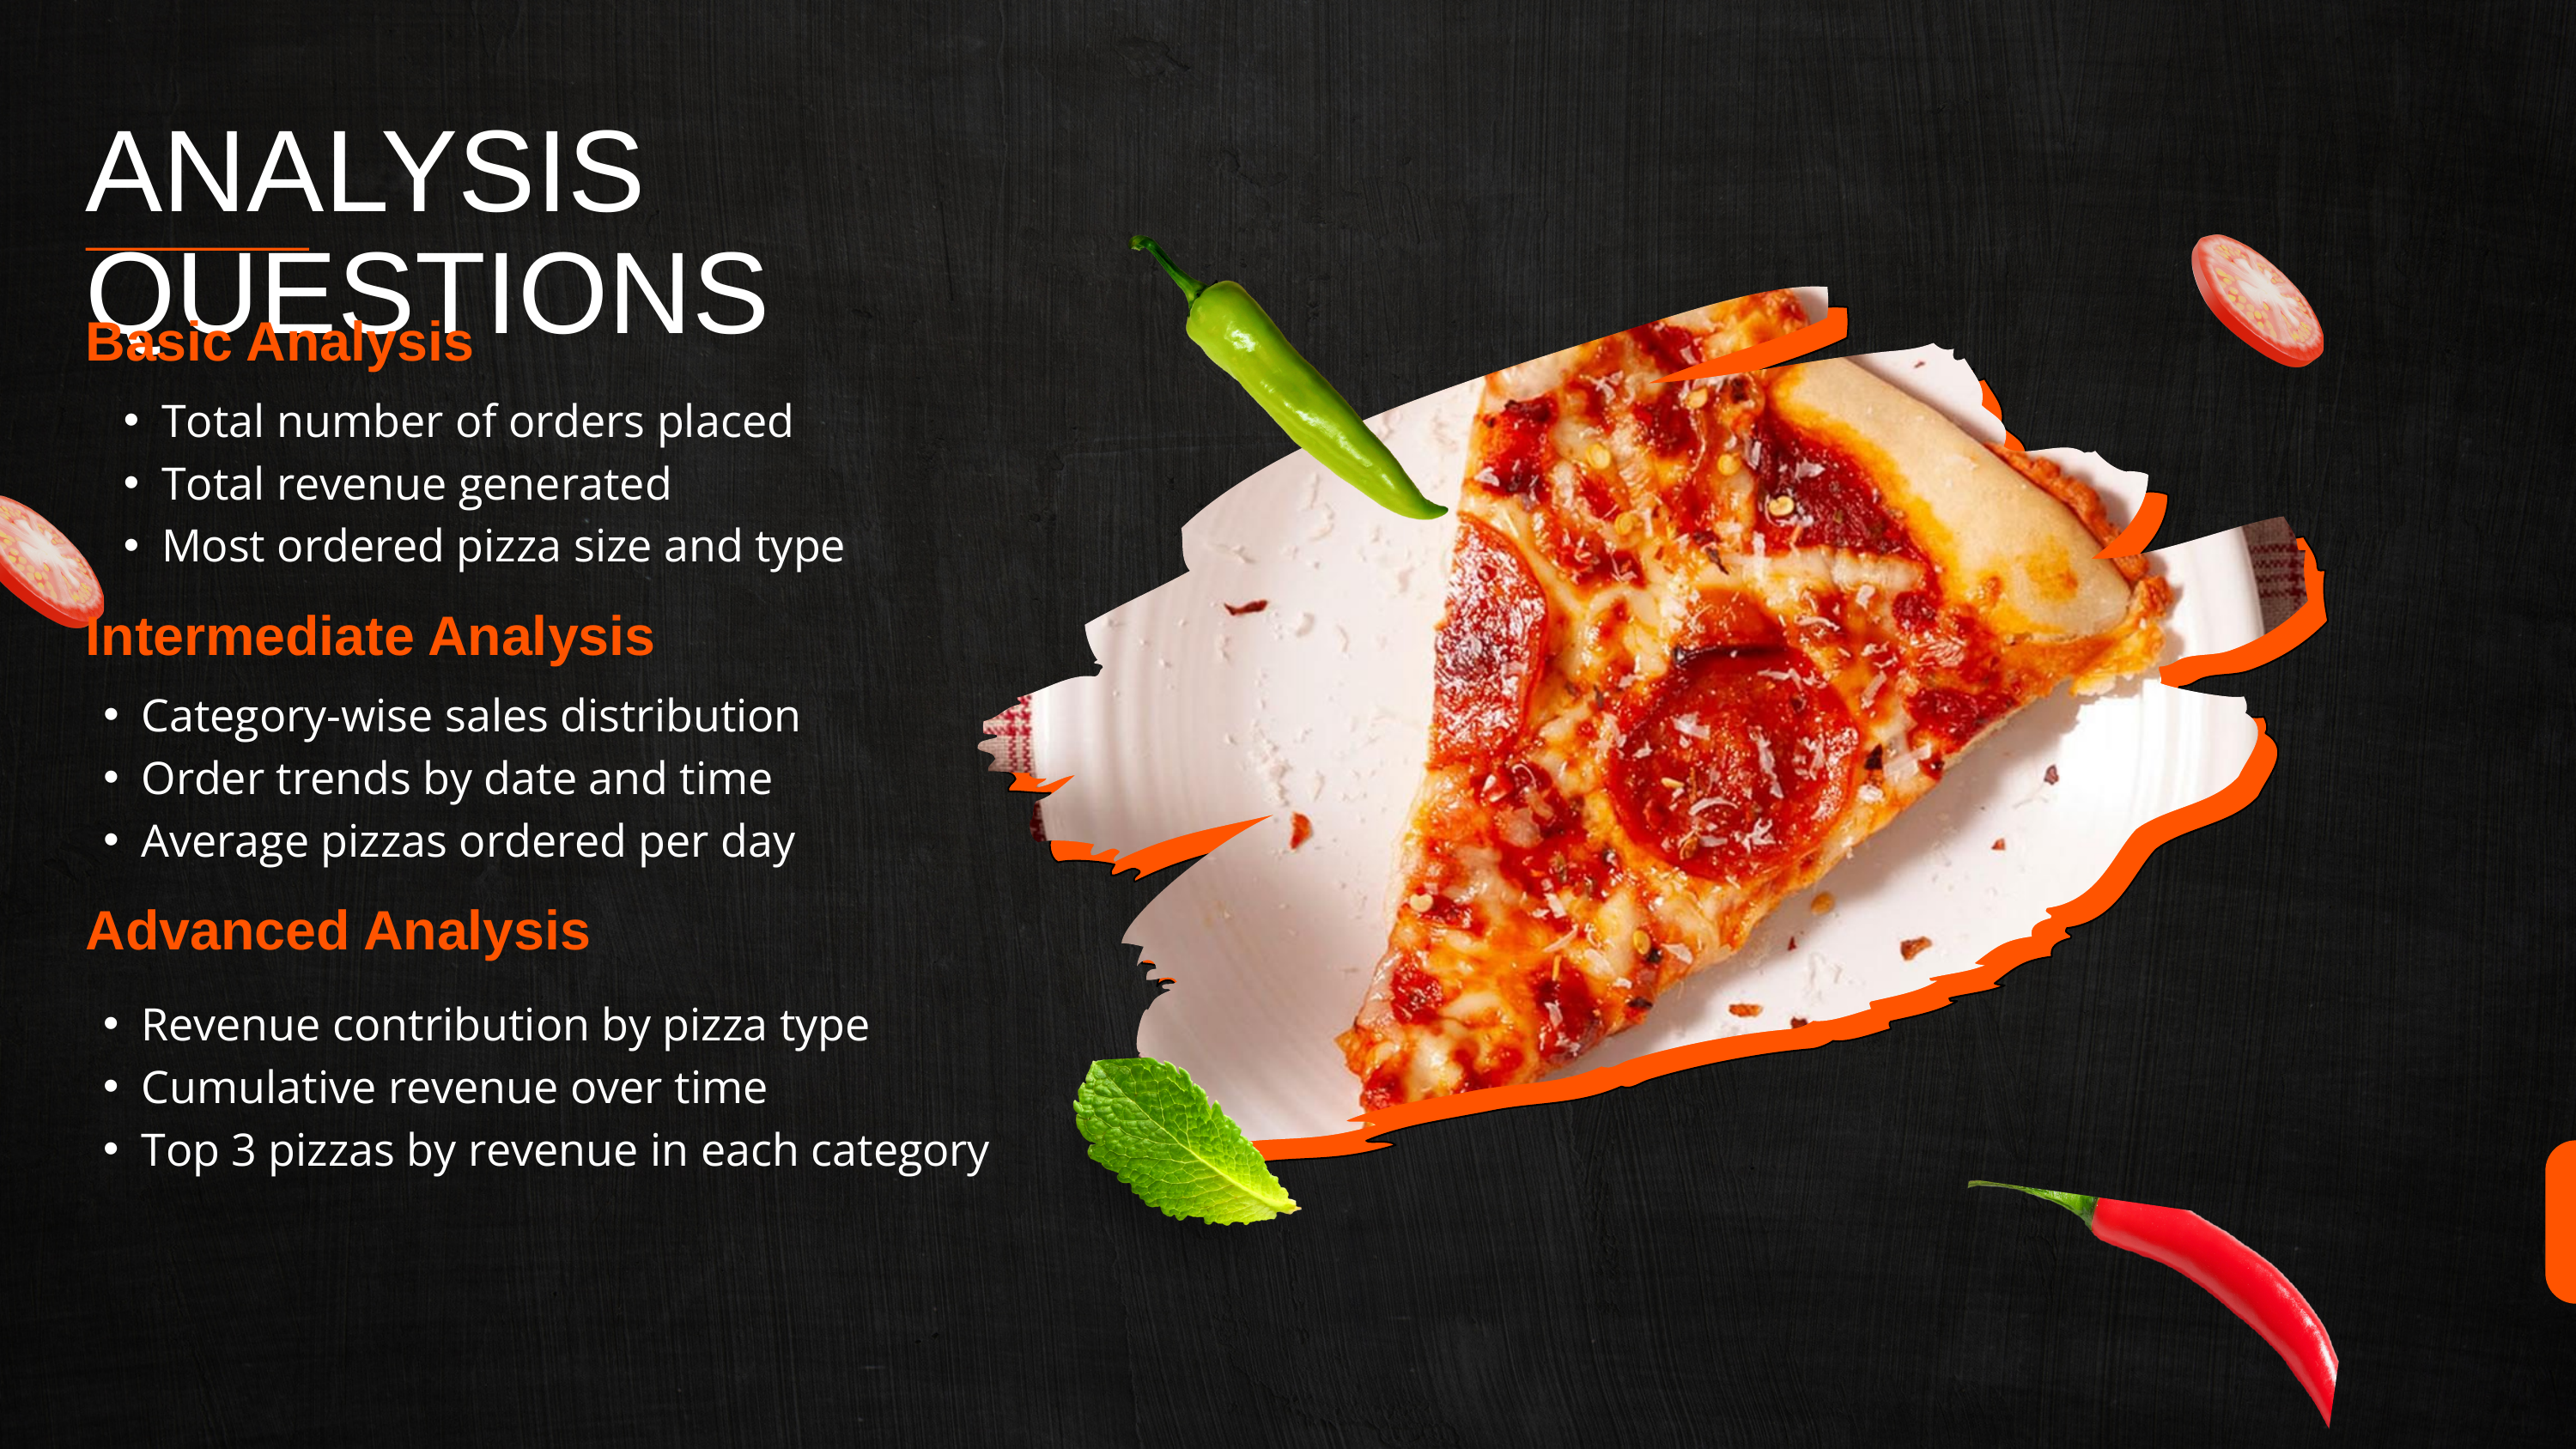

ANALYSIS QUESTIONS

Basic Analysis

Total number of orders placed
Total revenue generated
Most ordered pizza size and type

Intermediate Analysis
Category-wise sales distribution
Order trends by date and time
Average pizzas ordered per day

Advanced Analysis
Revenue contribution by pizza type
Cumulative revenue over time
Top 3 pizzas by revenue in each category